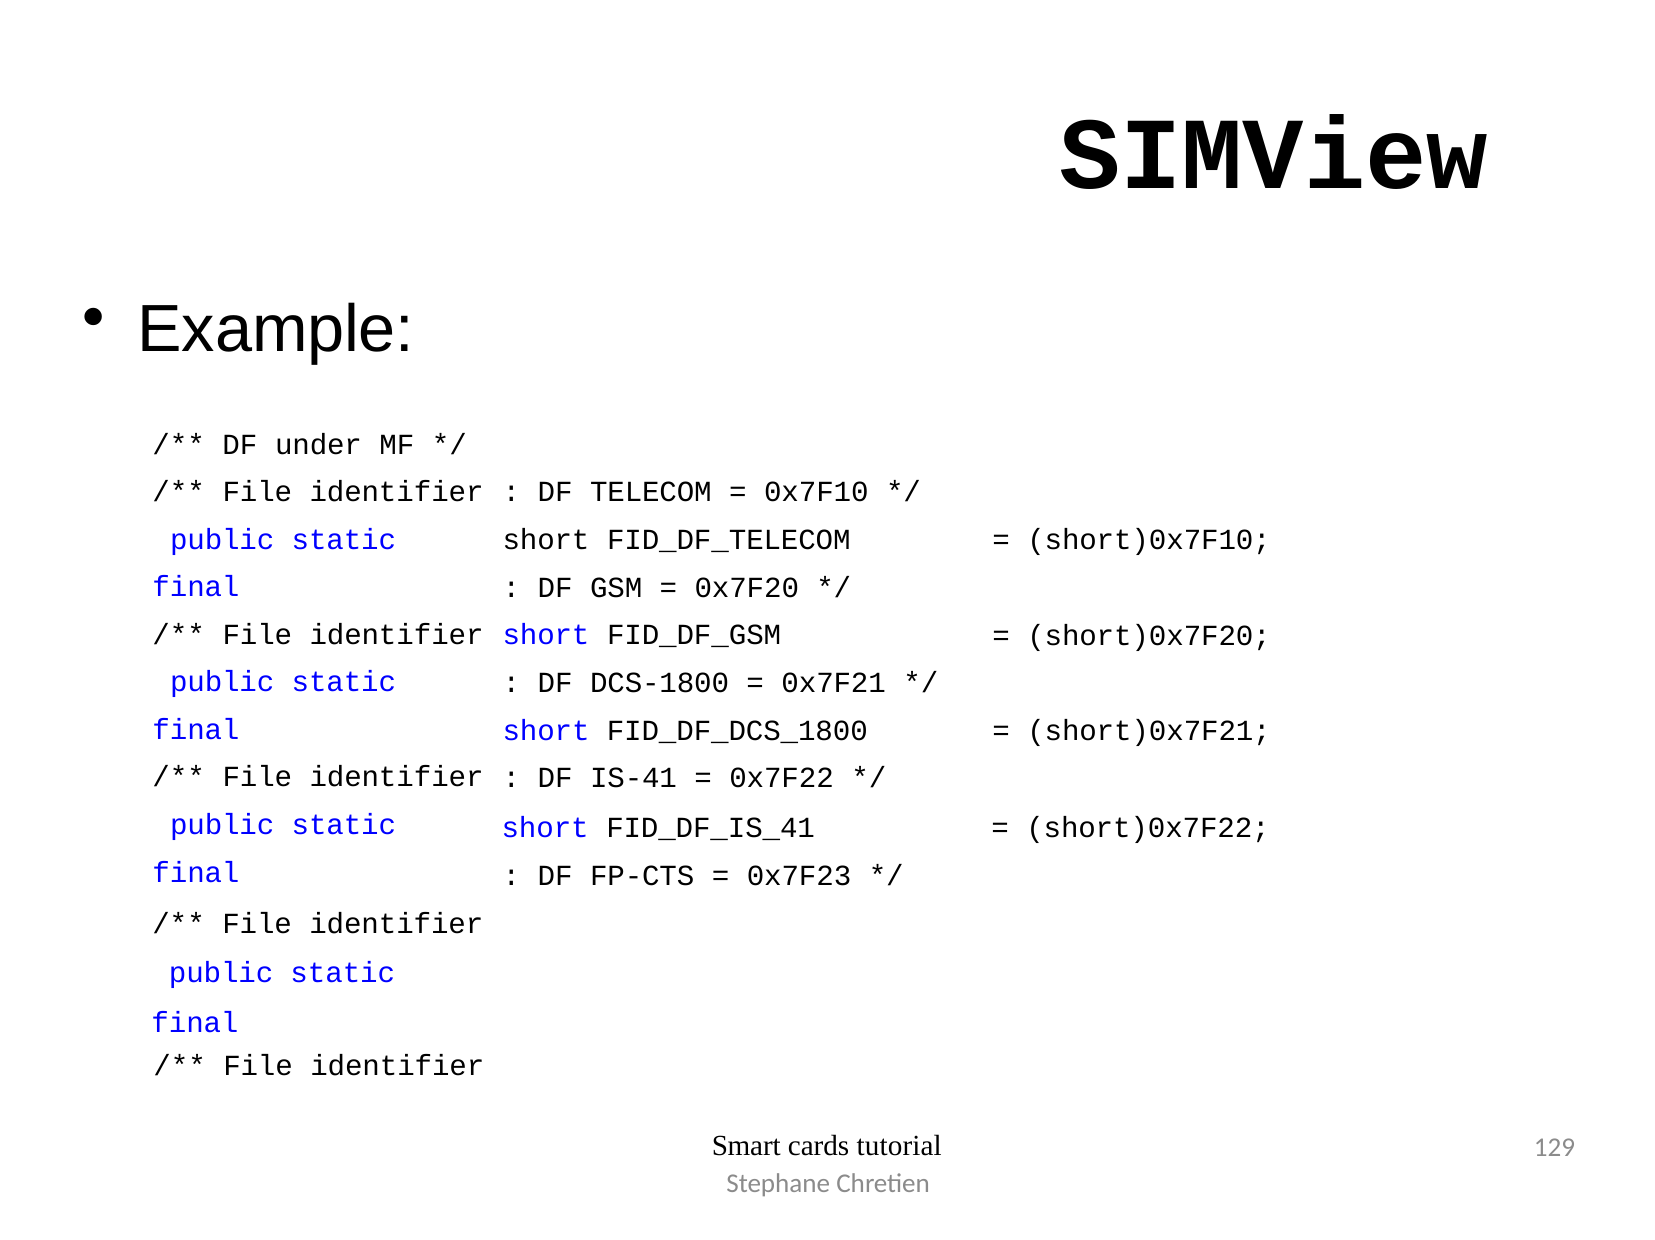

# SIMView
Example:
/** DF under MF */
/** File identifier  public static final
/** File identifier  public static final
/** File identifier  public static final
/** File identifier  public static final
/** File identifier
: DF TELECOM = 0x7F10 */
short FID_DF_TELECOM
: DF GSM = 0x7F20 */
short FID_DF_GSM
= (short)0x7F10;
= (short)0x7F20;
: DF DCS-1800 = 0x7F21 */
short FID_DF_DCS_1800
: DF IS-41 = 0x7F22 */
short FID_DF_IS_41
= (short)0x7F21;
= (short)0x7F22;
: DF FP-CTS = 0x7F23 */
129
Smart cards tutorial
Stephane Chretien